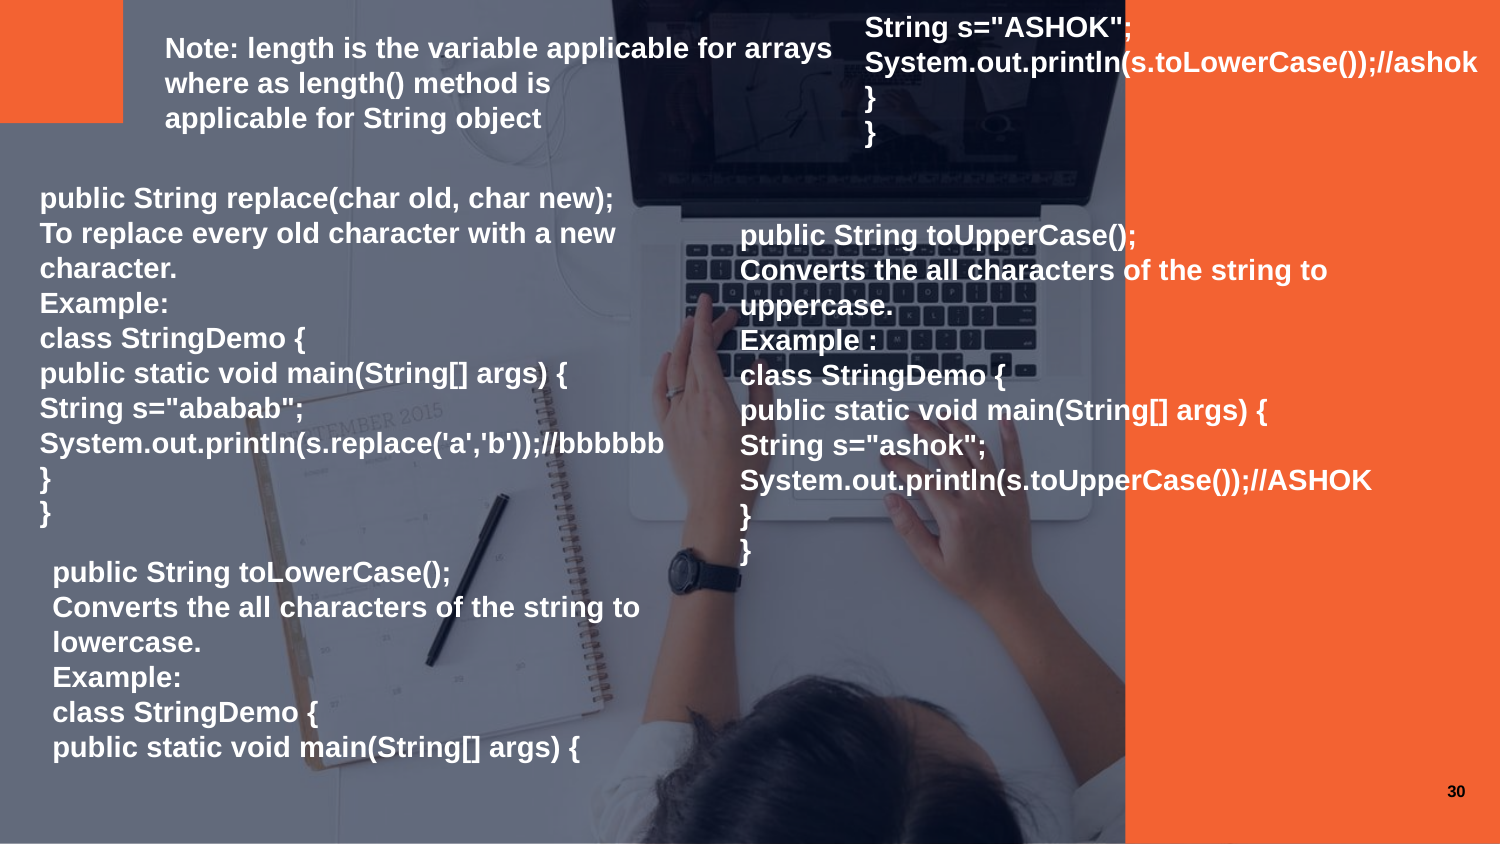

String s="ASHOK";
System.out.println(s.toLowerCase());//ashok
}
}
Note: length is the variable applicable for arrays where as length() method is
applicable for String object
public String replace(char old, char new);
To replace every old character with a new character.
Example:
class StringDemo {
public static void main(String[] args) {
String s="ababab";
System.out.println(s.replace('a','b'));//bbbbbb
}
}
public String toUpperCase();
Converts the all characters of the string to uppercase.
Example :
class StringDemo {
public static void main(String[] args) {
String s="ashok";
System.out.println(s.toUpperCase());//ASHOK
}
}
public String toLowerCase();
Converts the all characters of the string to lowercase.
Example:
class StringDemo {
public static void main(String[] args) {
30